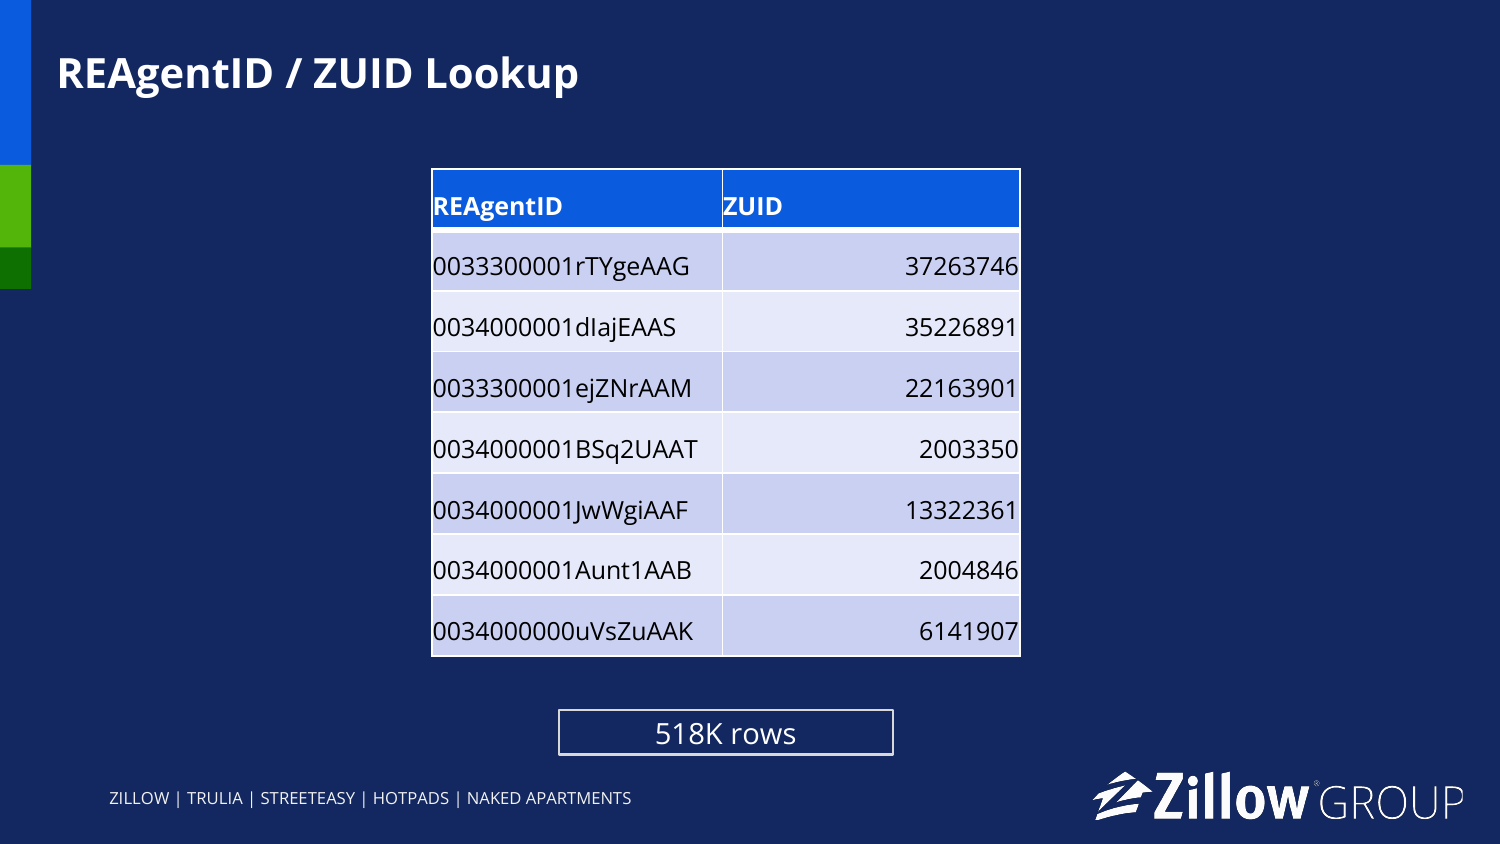

REAgentID / ZUID Lookup
| REAgentID | ZUID |
| --- | --- |
| 0033300001rTYgeAAG | 37263746 |
| 0034000001dIajEAAS | 35226891 |
| 0033300001ejZNrAAM | 22163901 |
| 0034000001BSq2UAAT | 2003350 |
| 0034000001JwWgiAAF | 13322361 |
| 0034000001Aunt1AAB | 2004846 |
| 0034000000uVsZuAAK | 6141907 |
518K rows